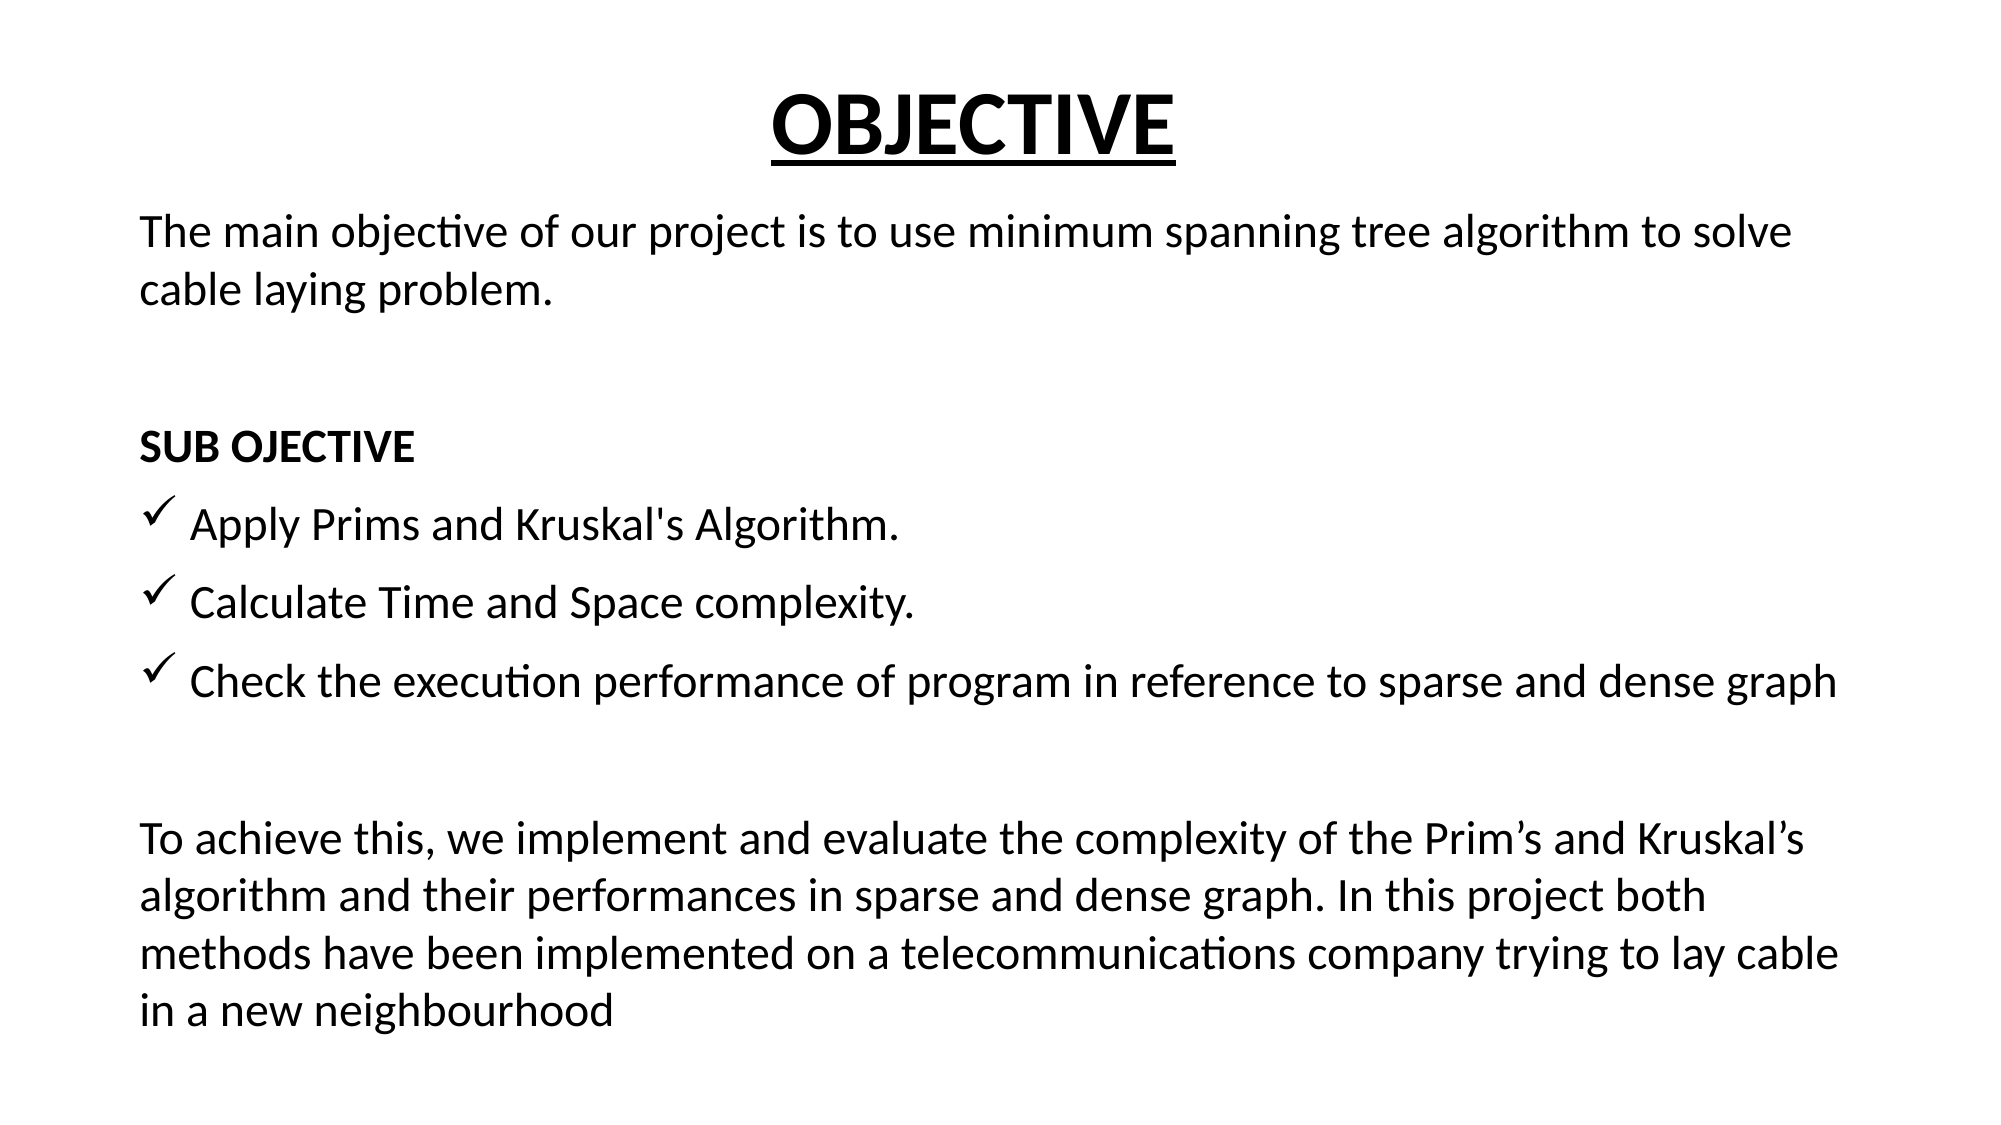

# OBJECTIVE
The main objective of our project is to use minimum spanning tree algorithm to solve cable laying problem.

SUB OJECTIVE
 Apply Prims and Kruskal's Algorithm.
 Calculate Time and Space complexity.
 Check the execution performance of program in reference to sparse and dense graph

To achieve this, we implement and evaluate the complexity of the Prim’s and Kruskal’s algorithm and their performances in sparse and dense graph. In this project both methods have been implemented on a telecommunications company trying to lay cable in a new neighbourhood